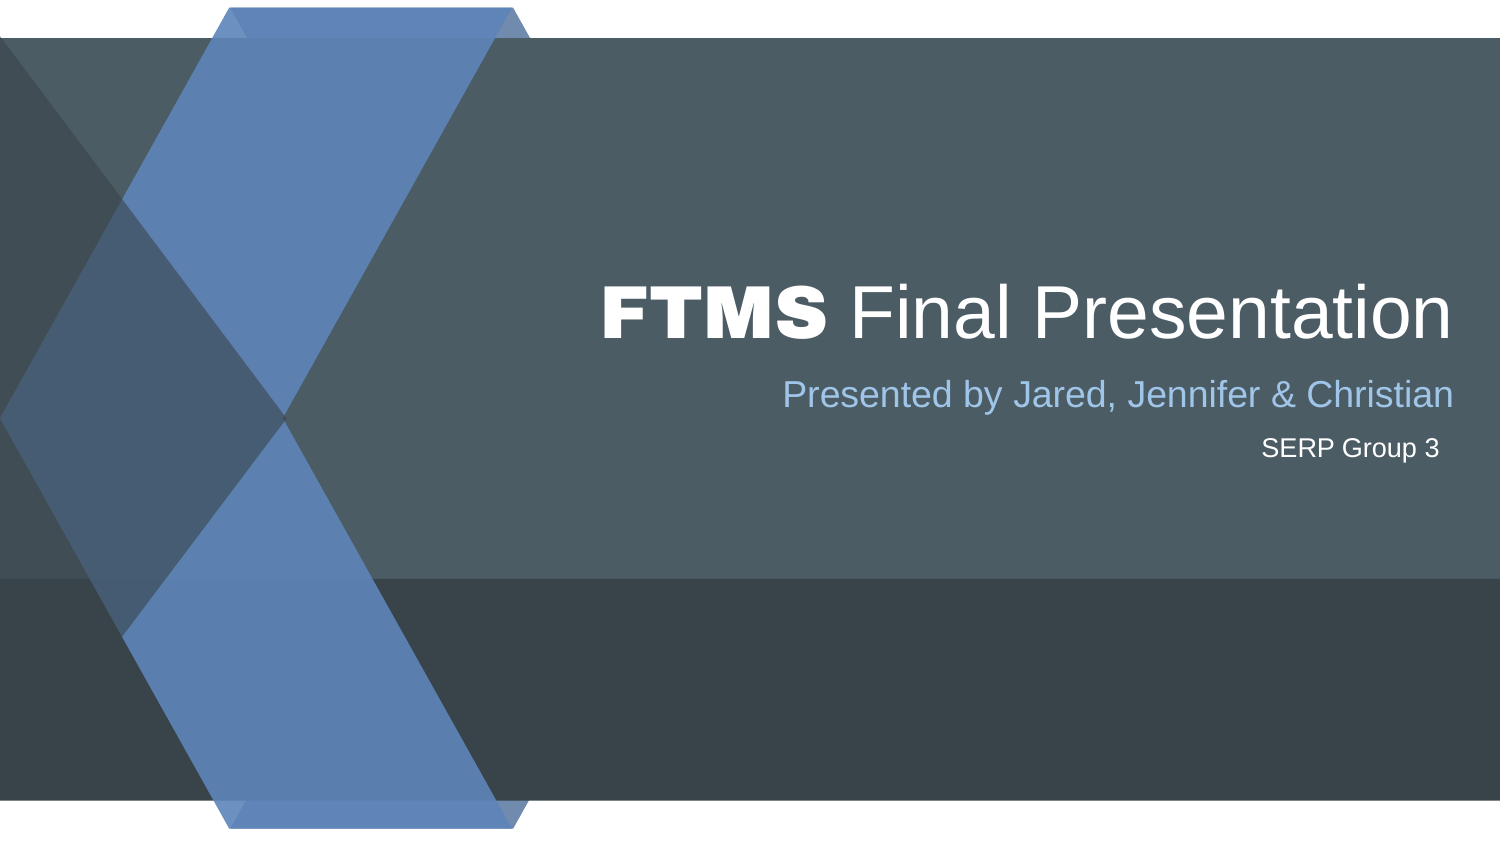

# FTMS Final Presentation
Presented by Jared, Jennifer & Christian
SERP Group 3